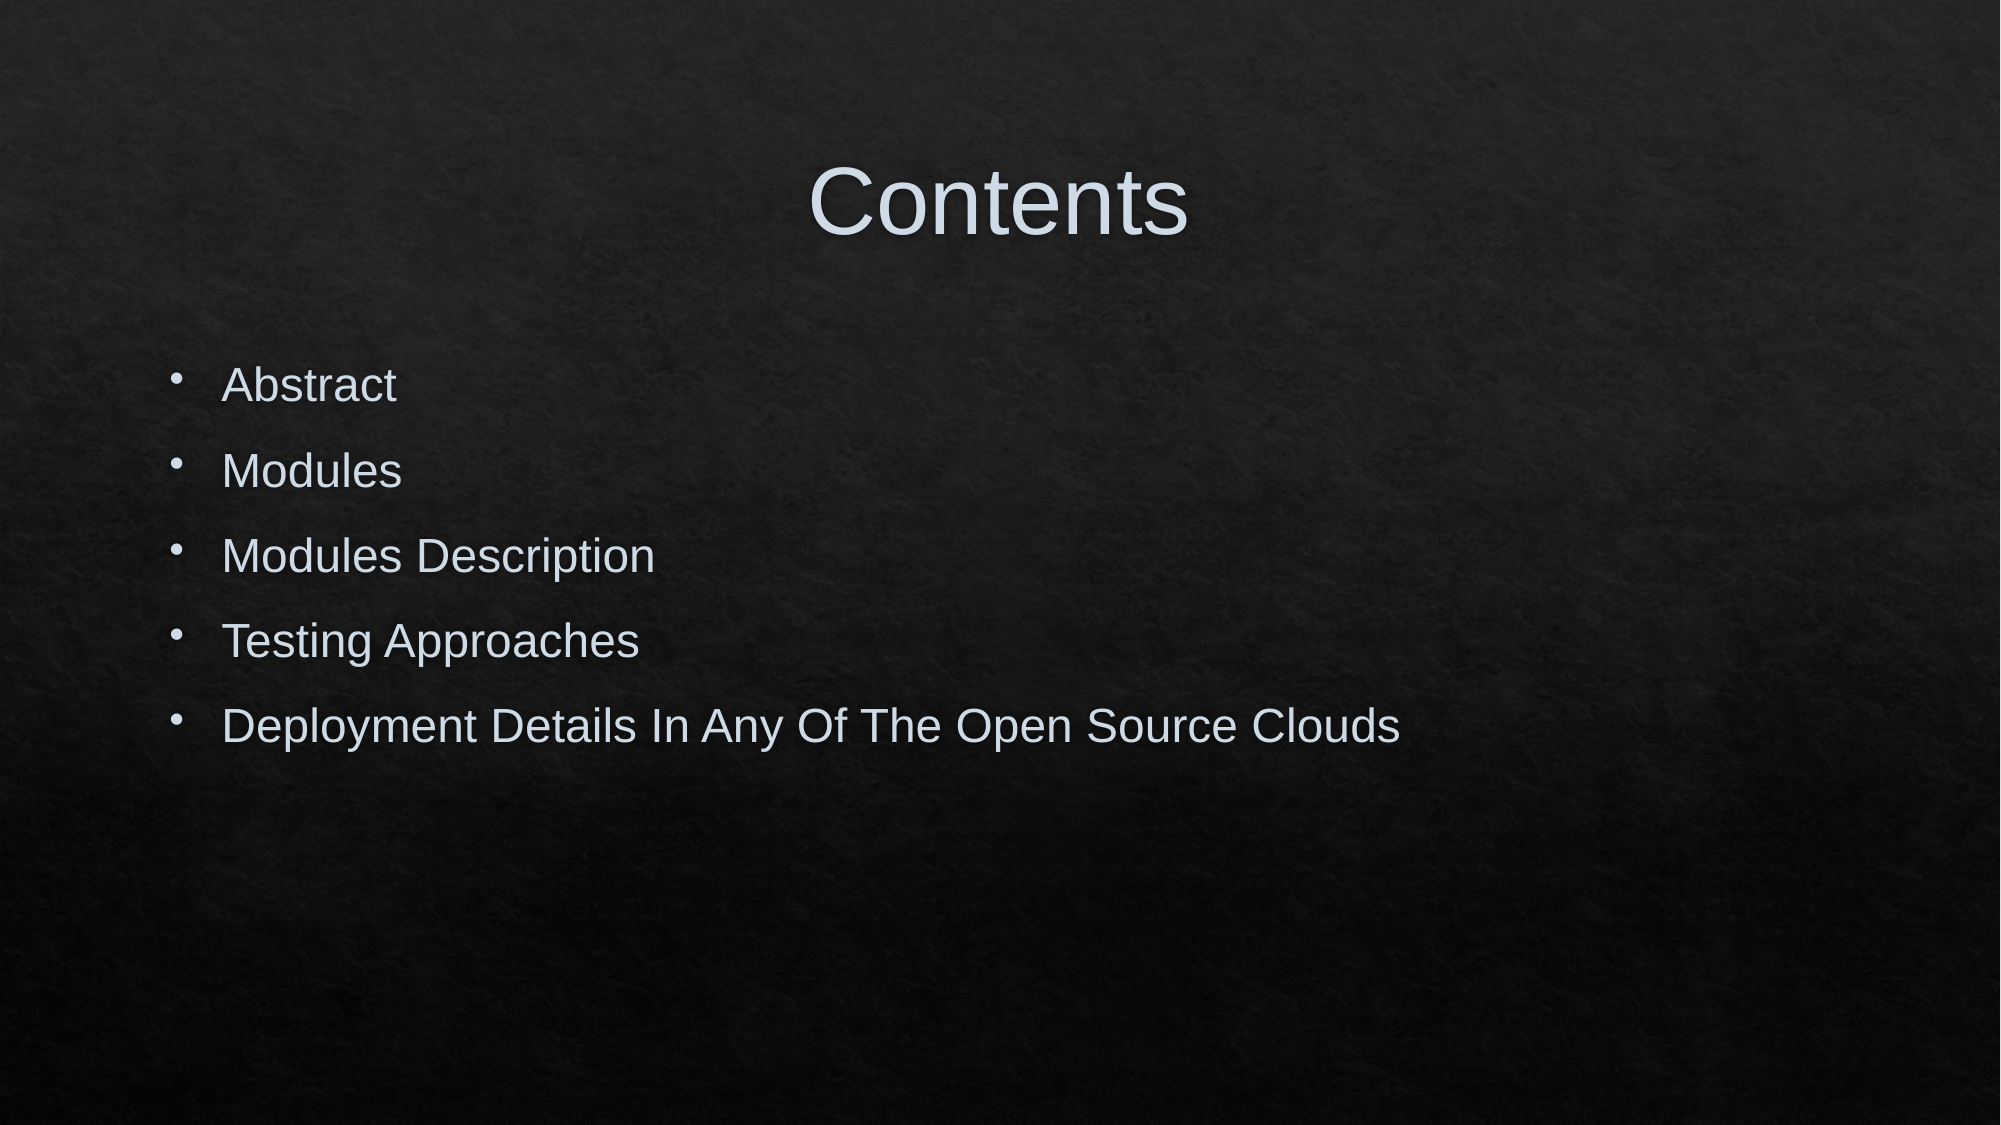

# Contents
Abstract
Modules
Modules Description
Testing Approaches
Deployment Details In Any Of The Open Source Clouds